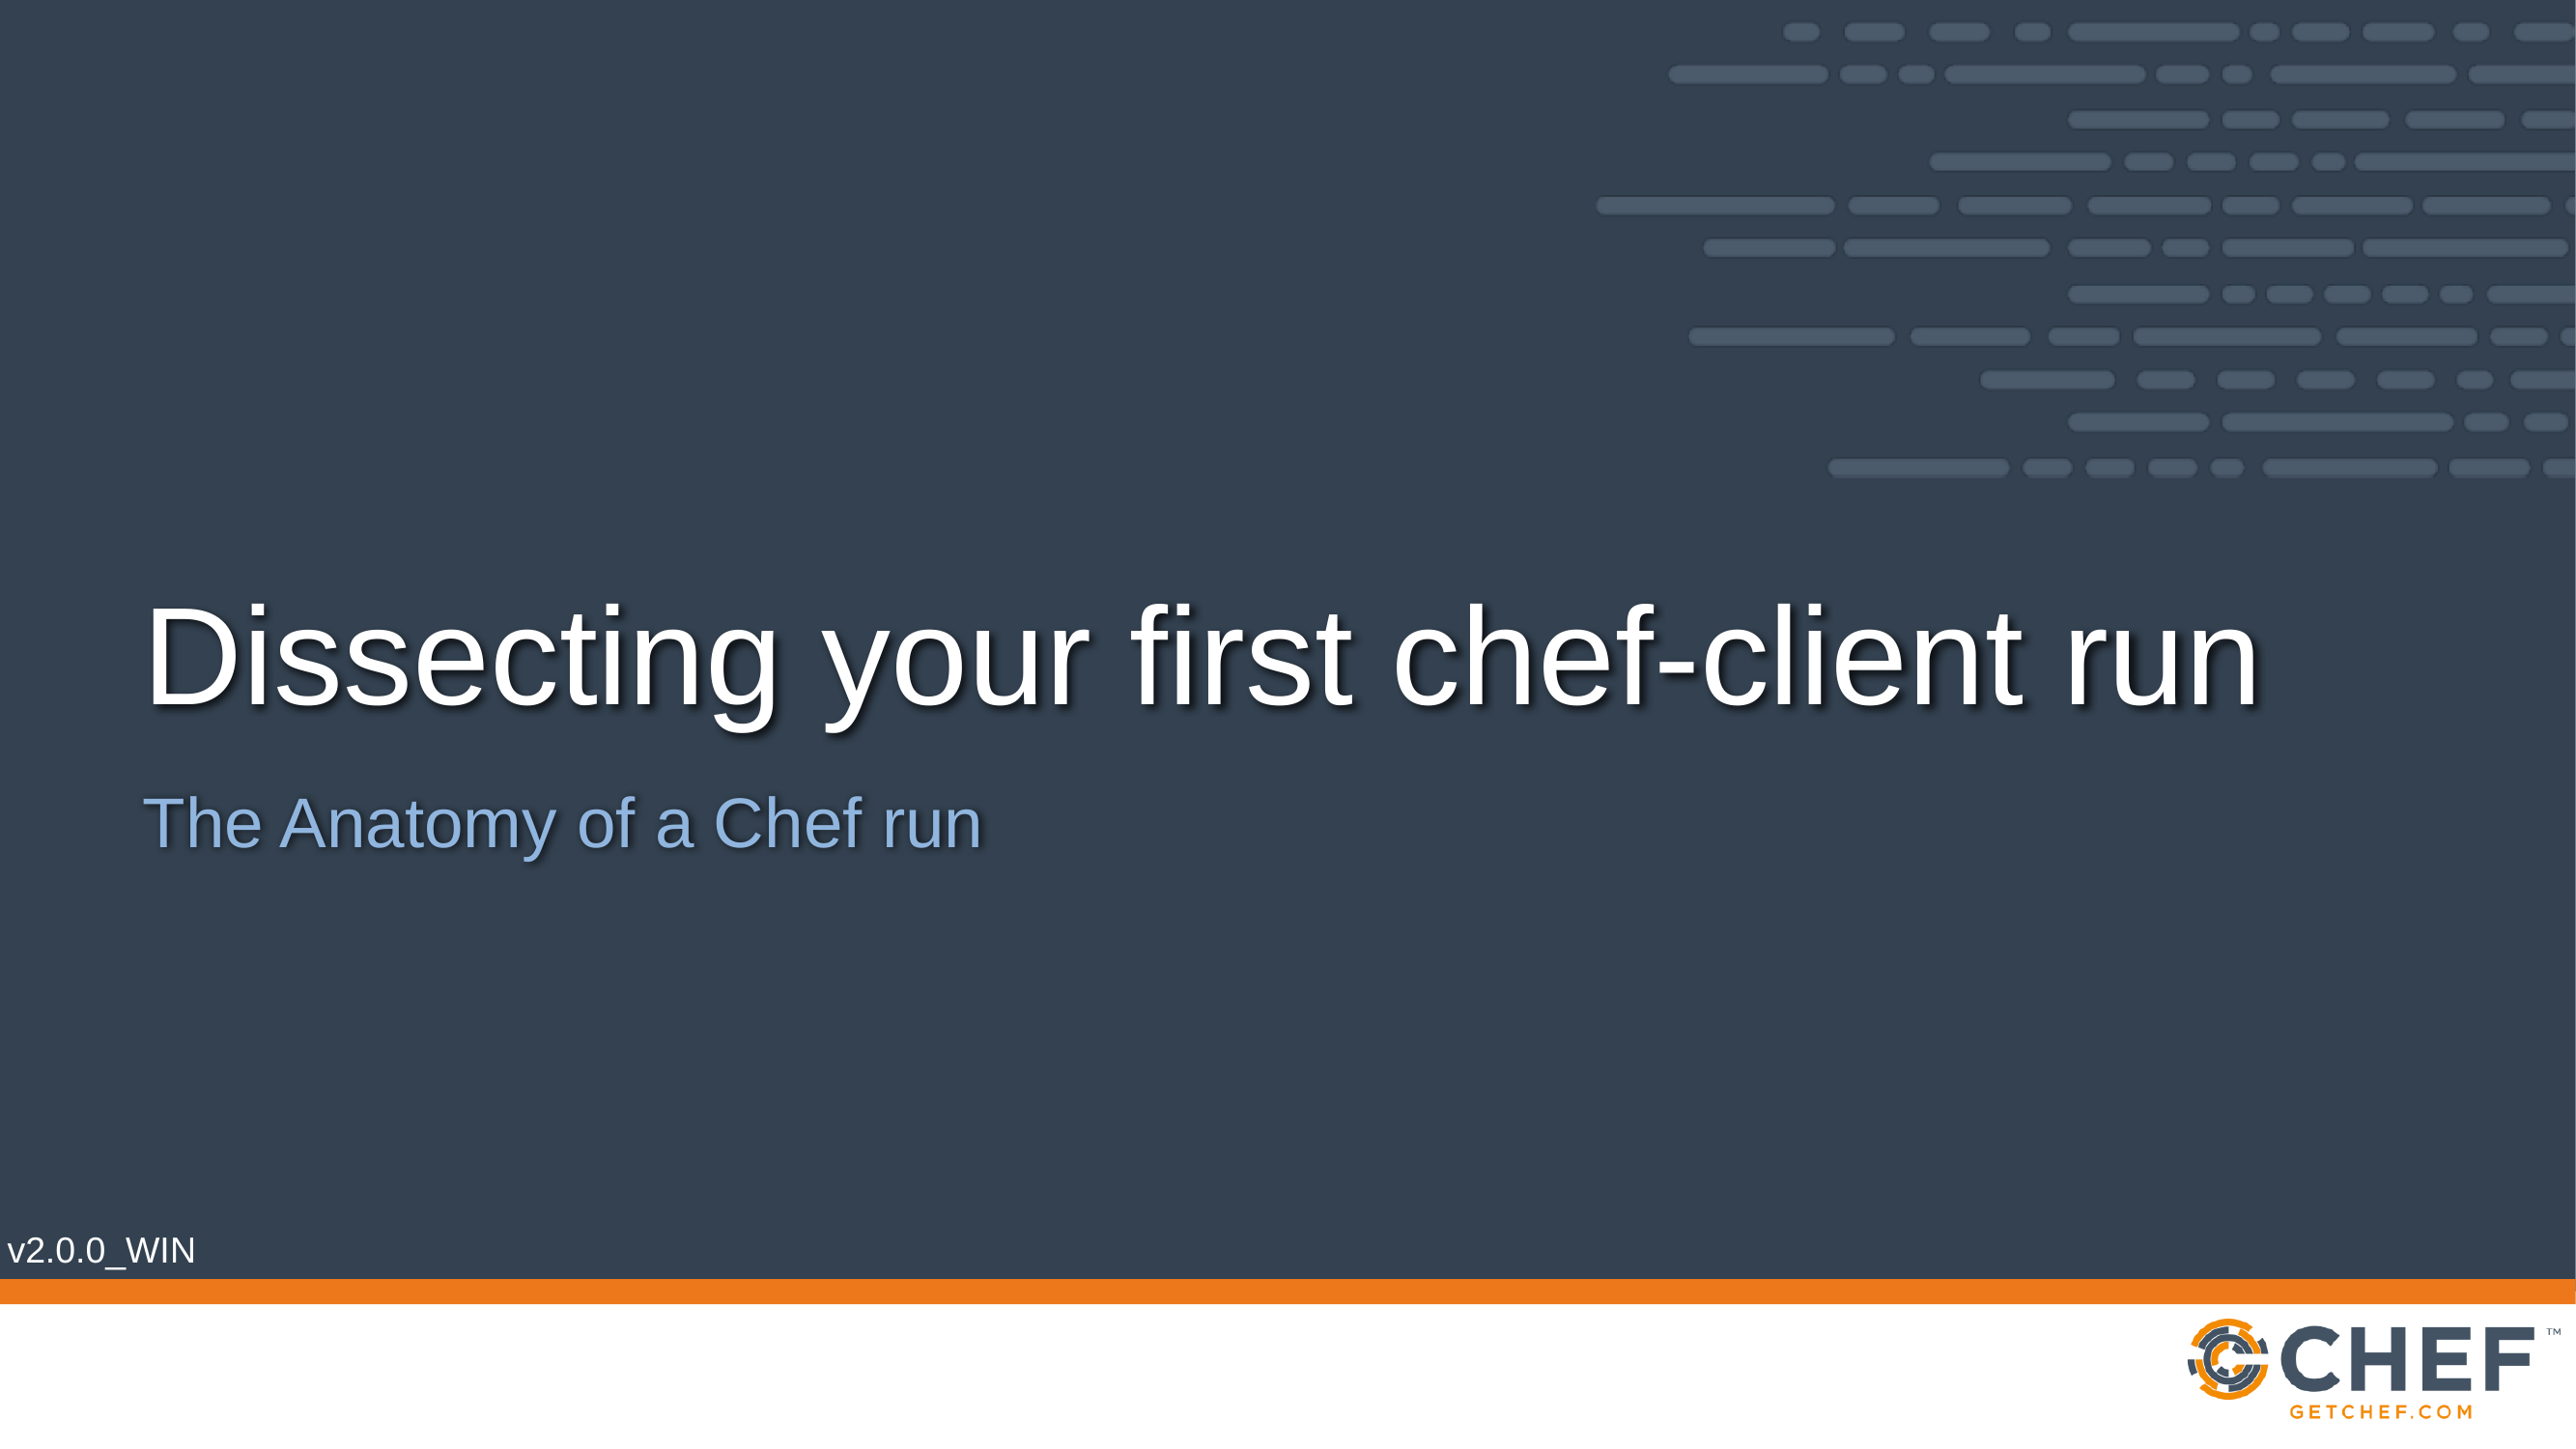

# Dissecting your first chef-client run
The Anatomy of a Chef run